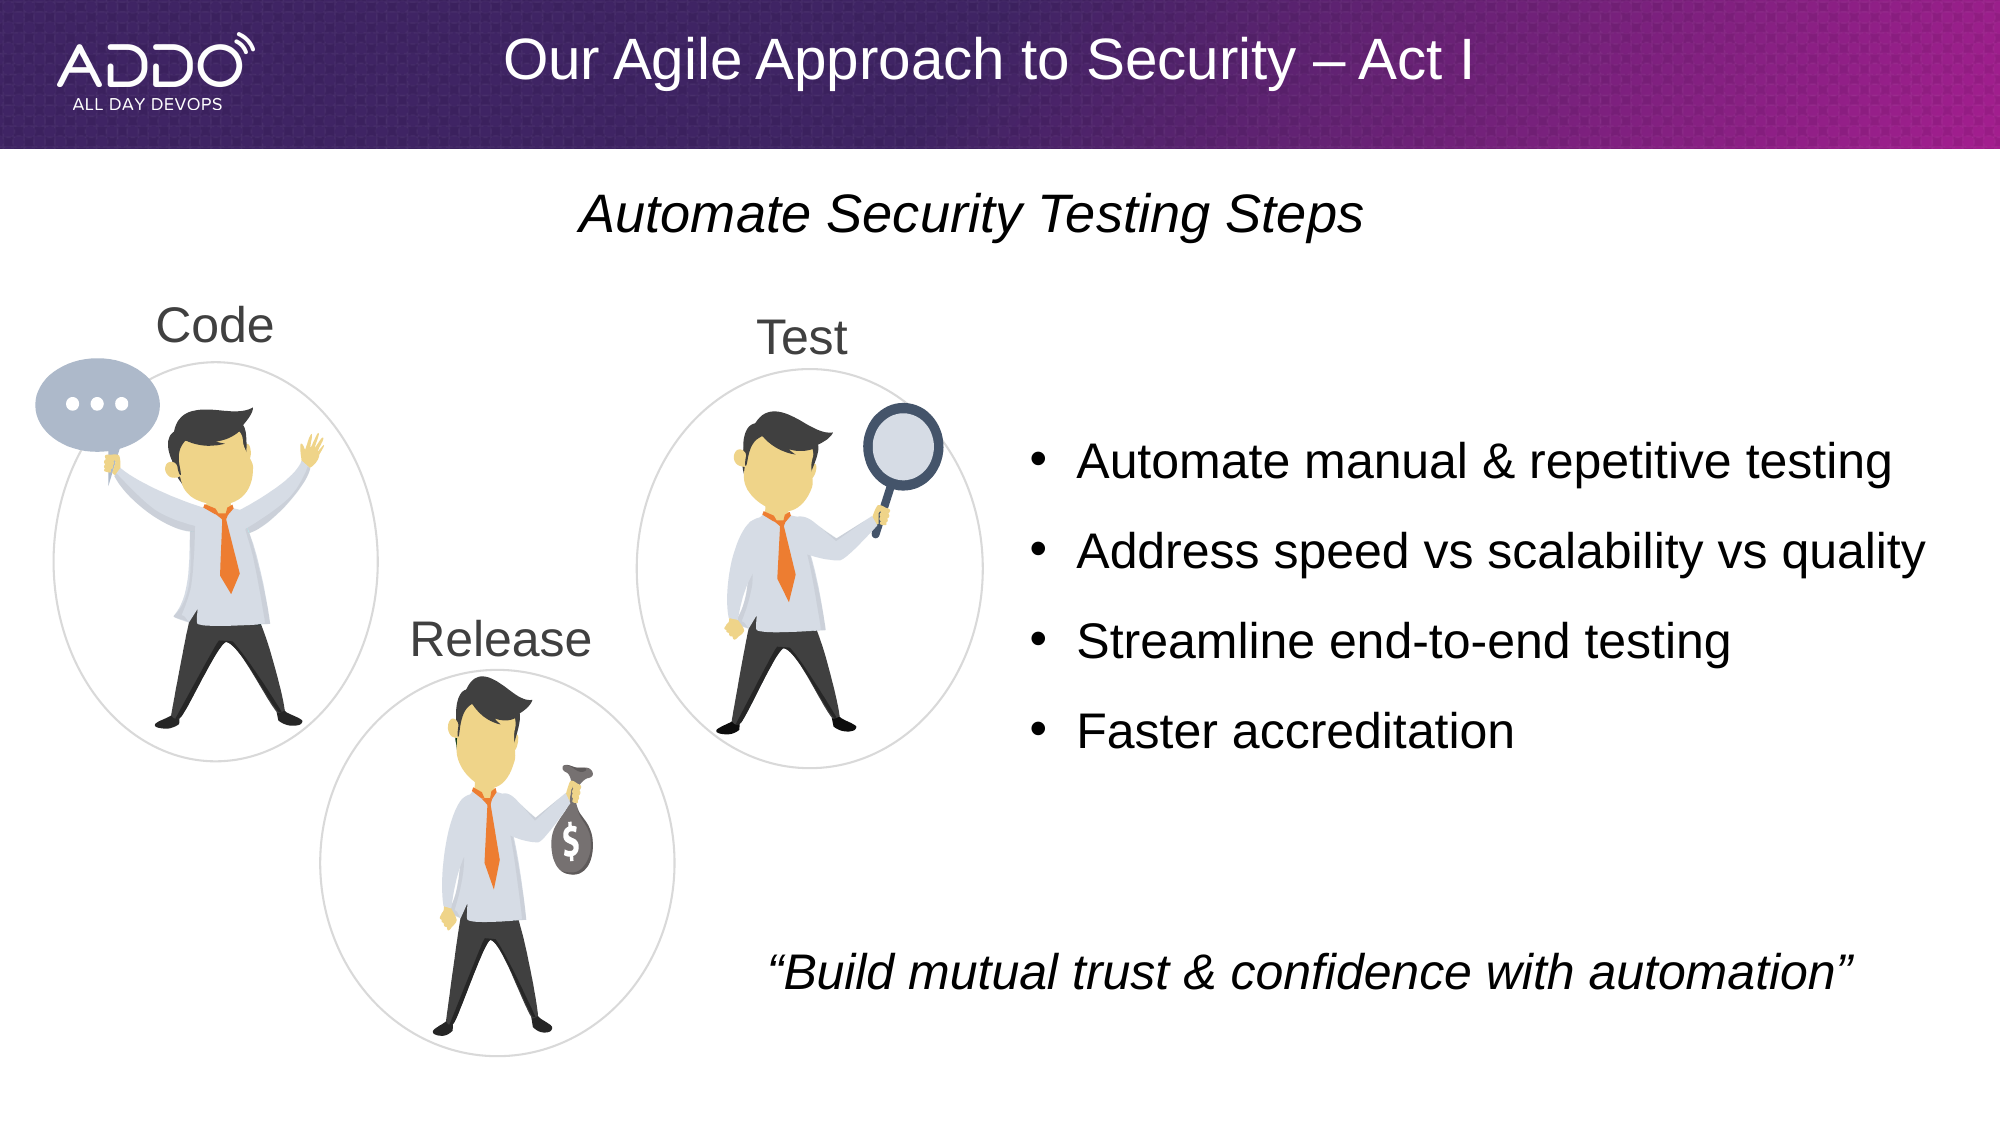

# Our Agile Approach to Security – Act I

Automate Security Testing Steps
Code
Test

Automate manual & repetitive testing
Address speed vs scalability vs quality
Streamline end-to-end testing
Faster accreditation

Release

“Build mutual trust & confidence with automation”